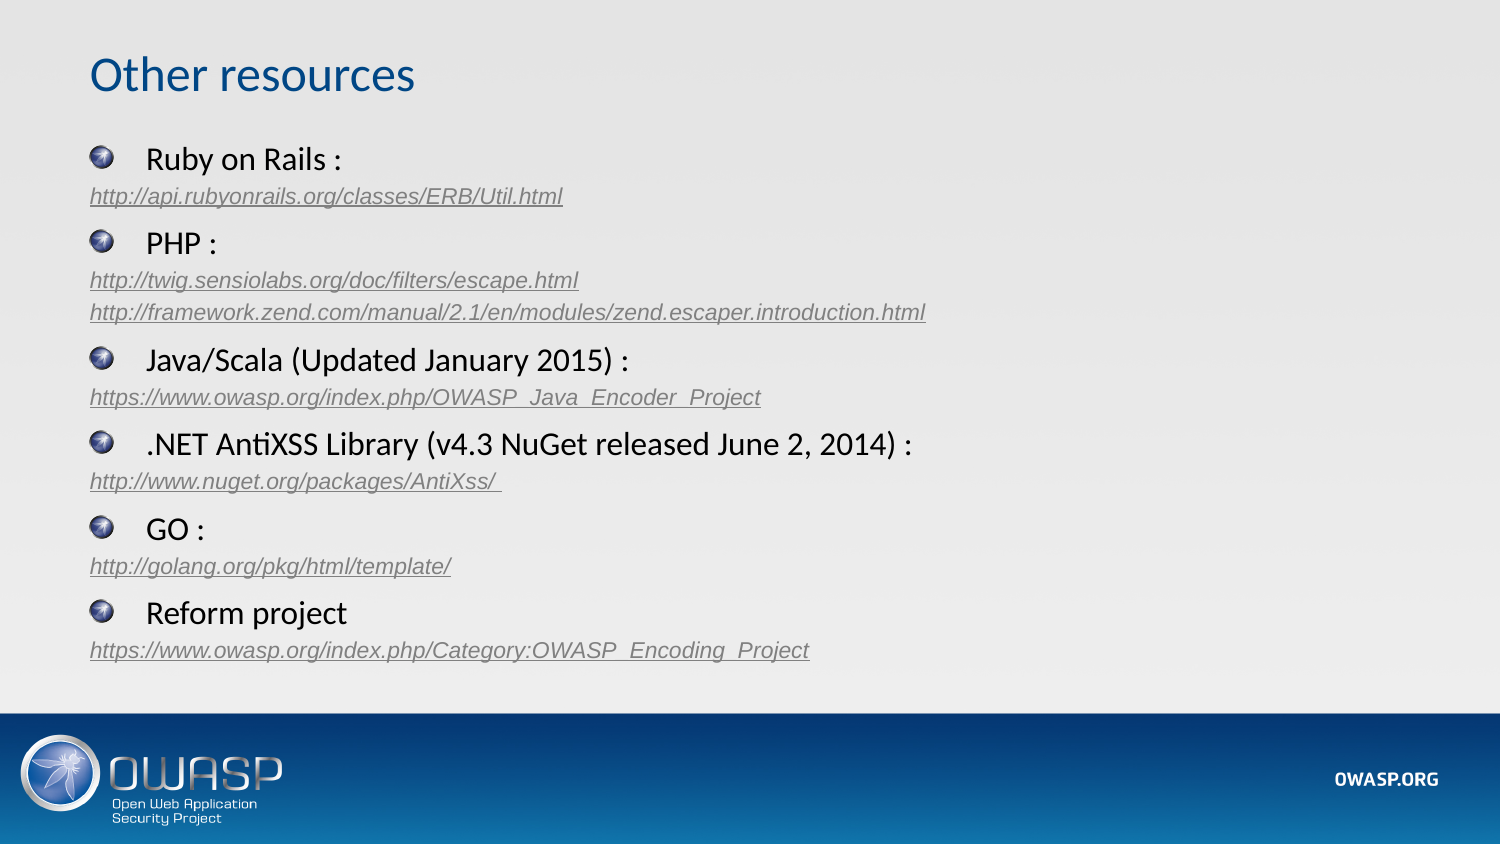

Other resources
Ruby on Rails :
http://api.rubyonrails.org/classes/ERB/Util.html
PHP :
http://twig.sensiolabs.org/doc/filters/escape.html
http://framework.zend.com/manual/2.1/en/modules/zend.escaper.introduction.html
Java/Scala (Updated January 2015) :
https://www.owasp.org/index.php/OWASP_Java_Encoder_Project
.NET AntiXSS Library (v4.3 NuGet released June 2, 2014) :
http://www.nuget.org/packages/AntiXss/
GO :
http://golang.org/pkg/html/template/
Reform project
https://www.owasp.org/index.php/Category:OWASP_Encoding_Project